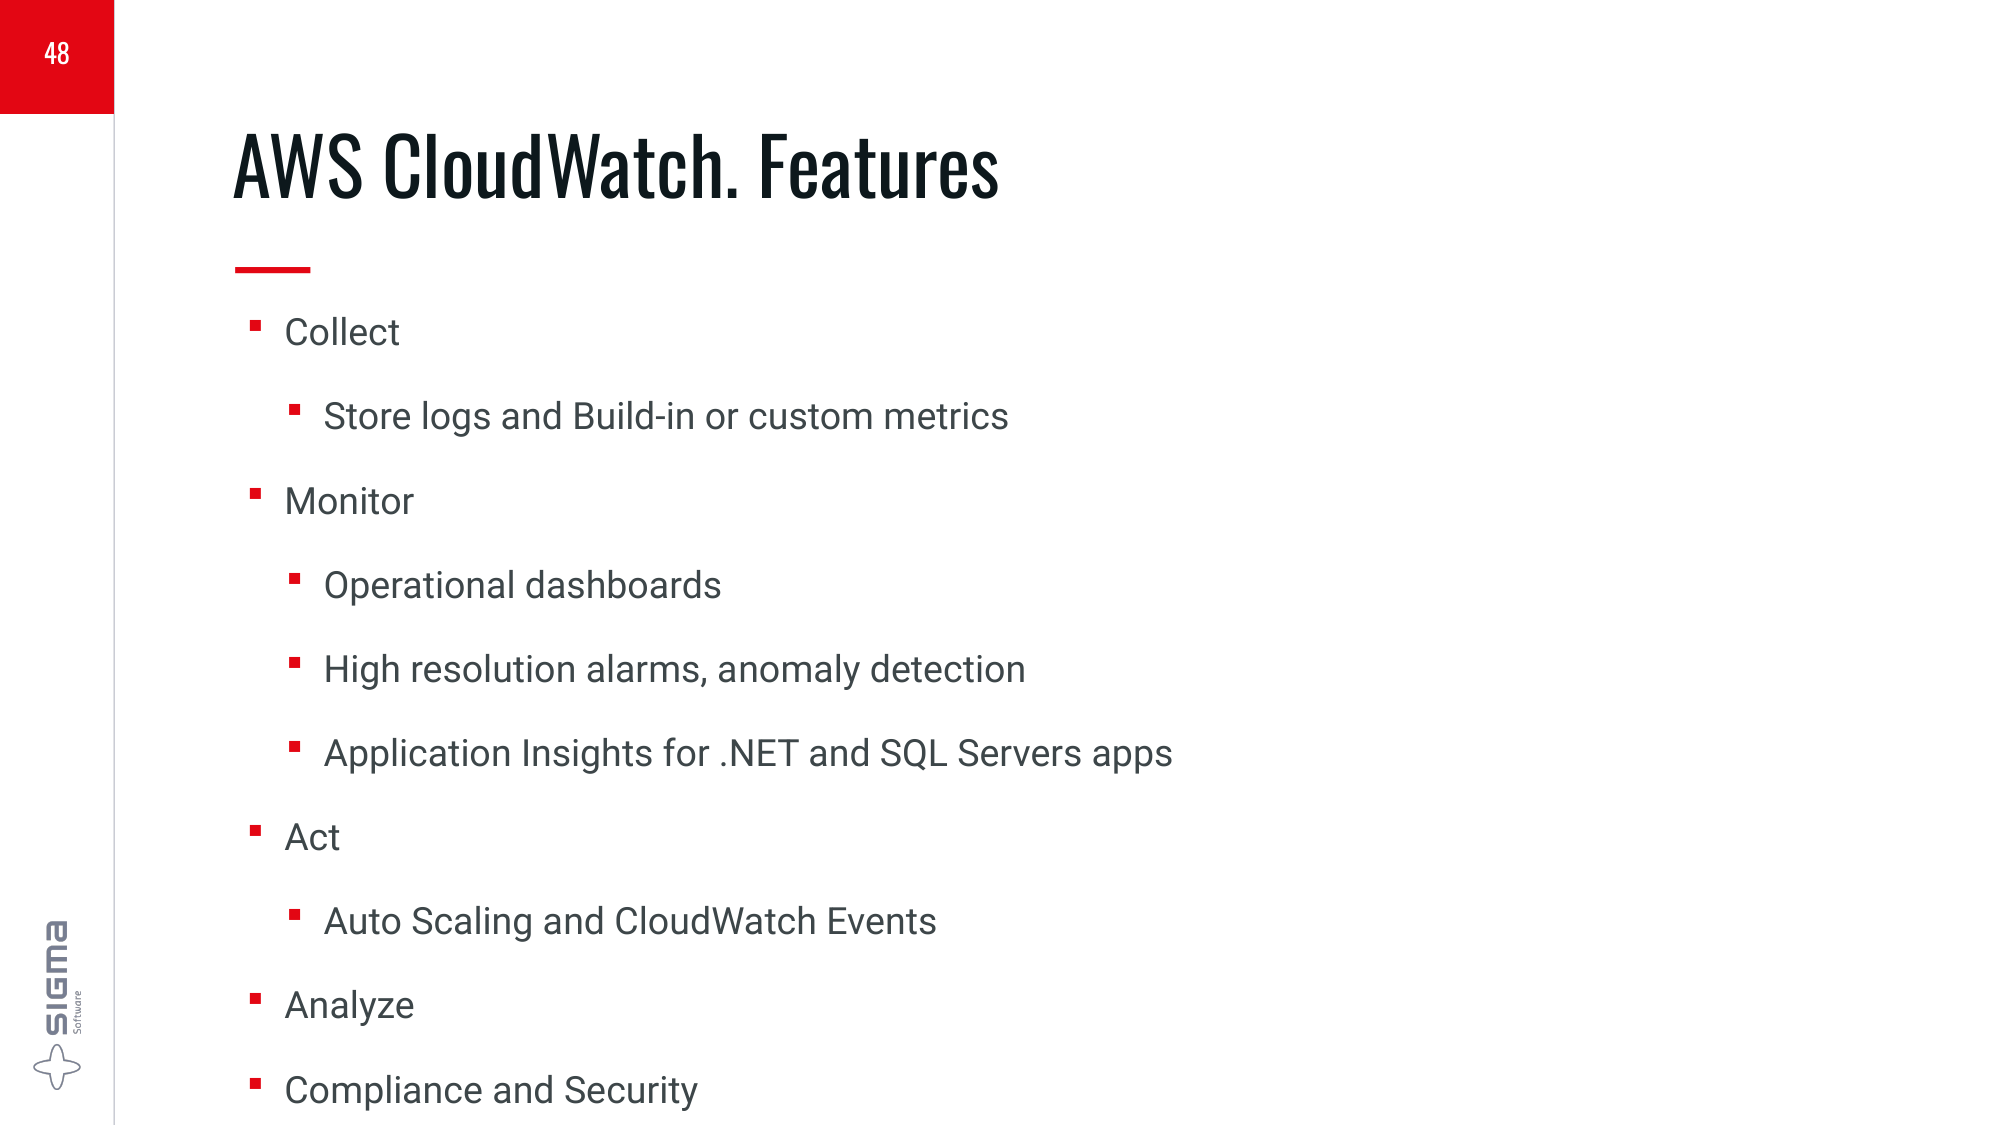

48
# AWS CloudWatch. Features —
Collect
Store logs and Build-in or custom metrics
Monitor
Operational dashboards
High resolution alarms, anomaly detection
Application Insights for .NET and SQL Servers apps
Act
Auto Scaling and CloudWatch Events
Analyze
Compliance and Security